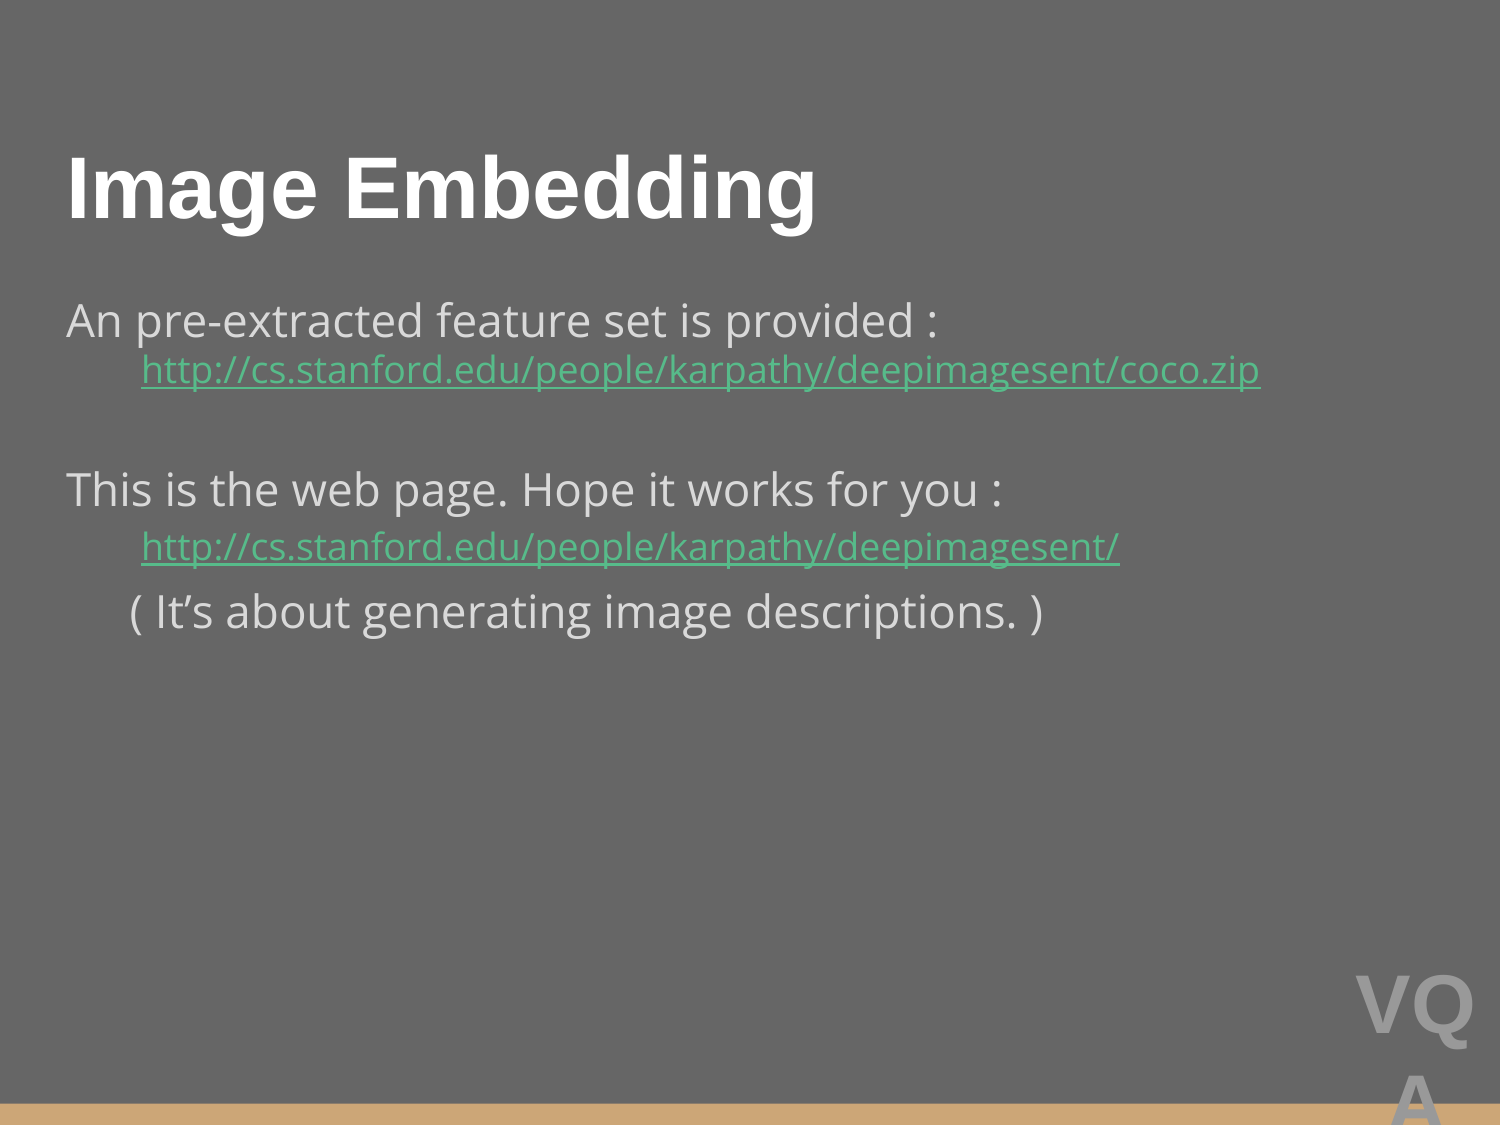

Image Embedding
An pre-extracted feature set is provided :
http://cs.stanford.edu/people/karpathy/deepimagesent/coco.zip

This is the web page. Hope it works for you :
http://cs.stanford.edu/people/karpathy/deepimagesent/
( It’s about generating image descriptions. )

VQA